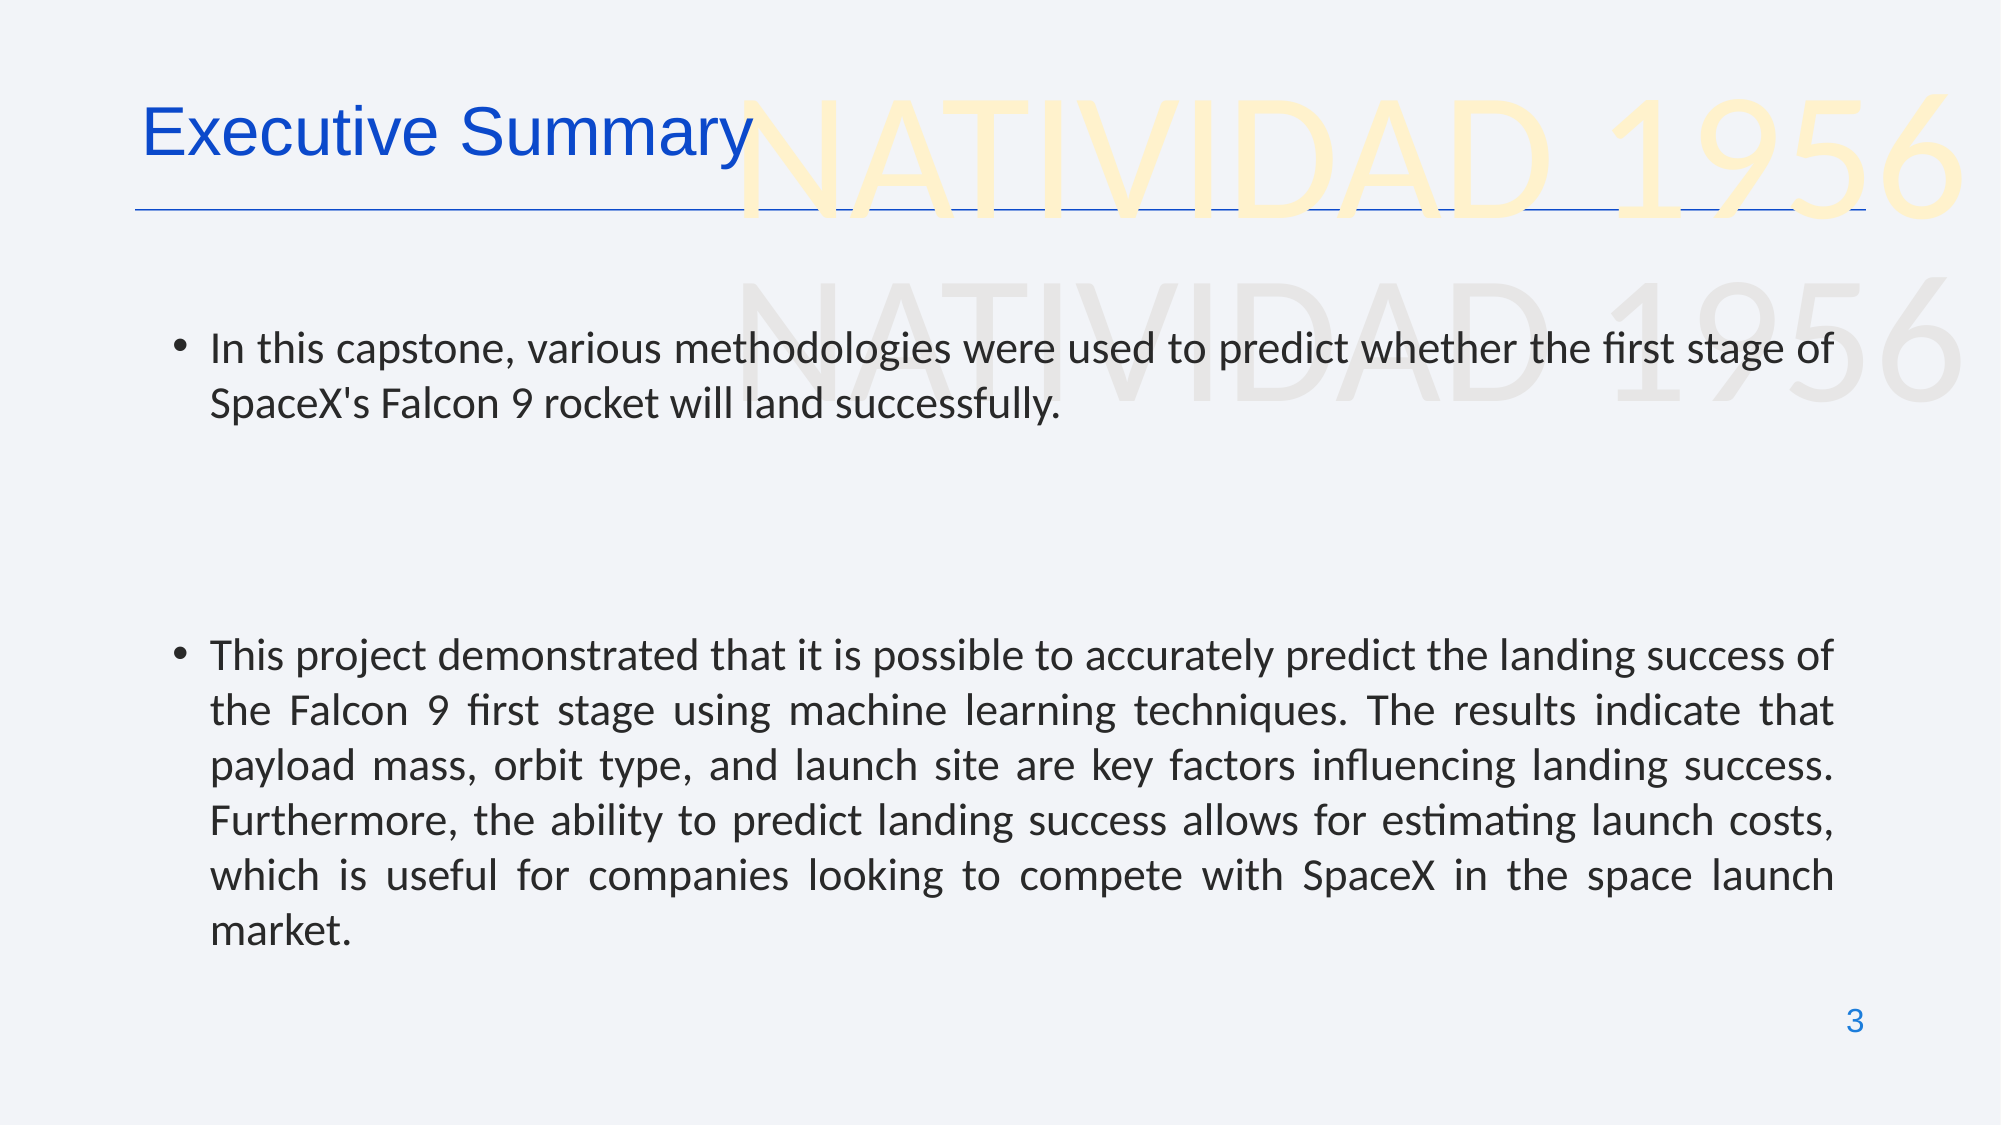

Executive Summary
In this capstone, various methodologies were used to predict whether the first stage of SpaceX's Falcon 9 rocket will land successfully.

This project demonstrated that it is possible to accurately predict the landing success of the Falcon 9 first stage using machine learning techniques. The results indicate that payload mass, orbit type, and launch site are key factors influencing landing success. Furthermore, the ability to predict landing success allows for estimating launch costs, which is useful for companies looking to compete with SpaceX in the space launch market.
3